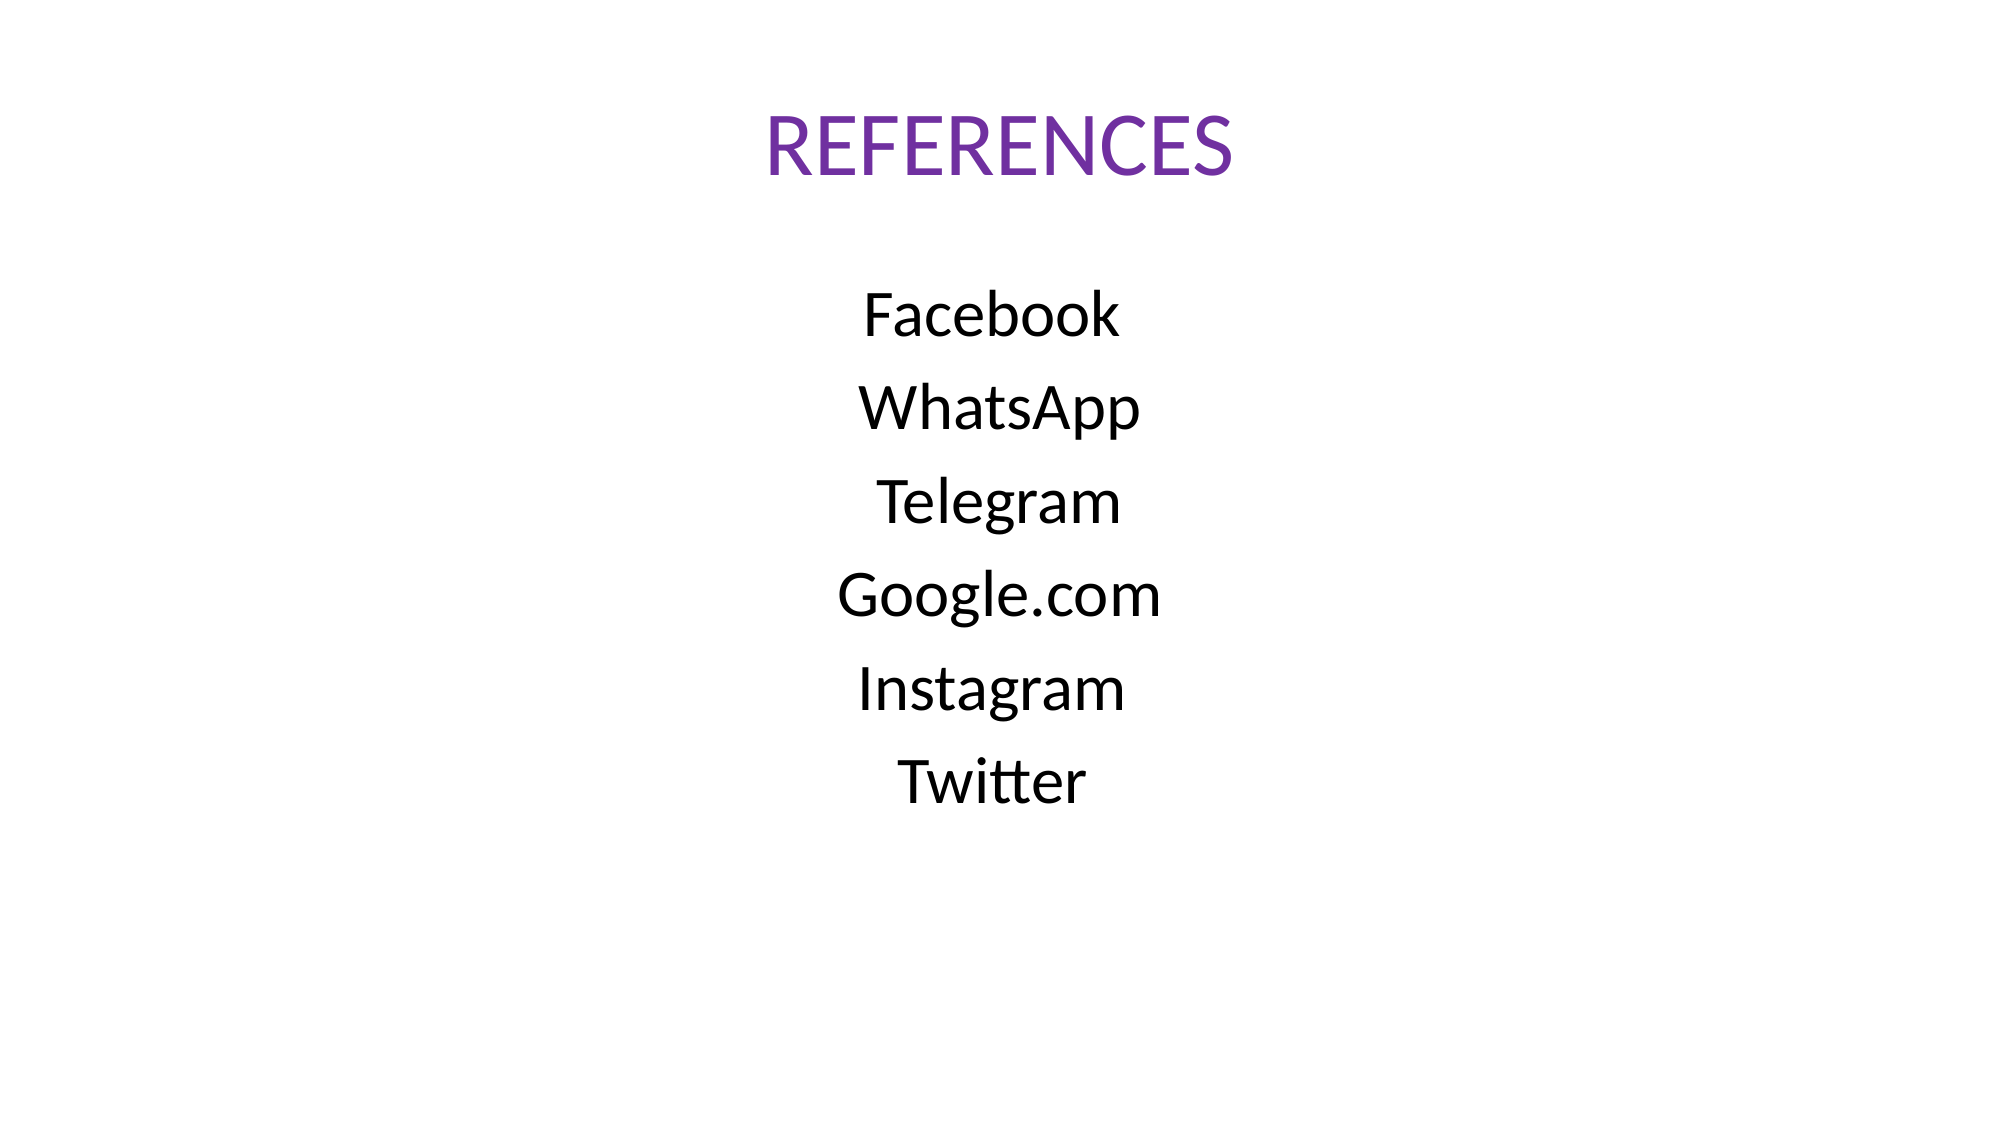

# REFERENCES
Facebook
WhatsApp
Telegram
Google.com
Instagram
Twitter